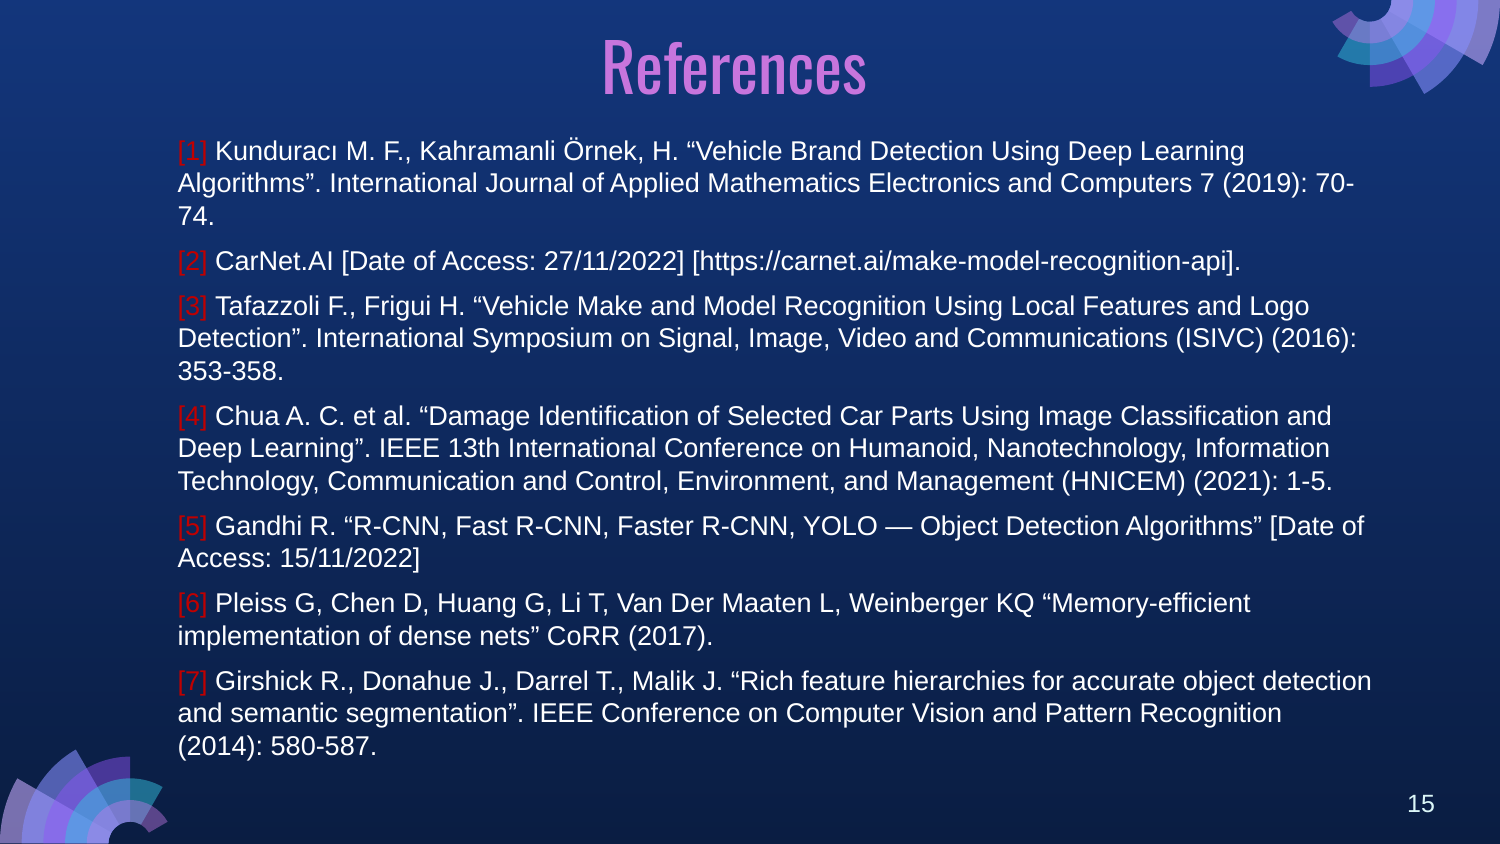

References
[1] Kunduracı M. F., Kahramanli Örnek, H. “Vehicle Brand Detection Using Deep Learning Algorithms”. International Journal of Applied Mathematics Electronics and Computers 7 (2019): 70-74.
[2] CarNet.AI [Date of Access: 27/11/2022] [https://carnet.ai/make-model-recognition-api].
[3] Tafazzoli F., Frigui H. “Vehicle Make and Model Recognition Using Local Features and Logo Detection”. International Symposium on Signal, Image, Video and Communications (ISIVC) (2016): 353-358.
[4] Chua A. C. et al. “Damage Identification of Selected Car Parts Using Image Classification and Deep Learning”. IEEE 13th International Conference on Humanoid, Nanotechnology, Information Technology, Communication and Control, Environment, and Management (HNICEM) (2021): 1-5.
[5] Gandhi R. “R-CNN, Fast R-CNN, Faster R-CNN, YOLO — Object Detection Algorithms” [Date of Access: 15/11/2022]
[6] Pleiss G, Chen D, Huang G, Li T, Van Der Maaten L, Weinberger KQ “Memory-efficient implementation of dense nets” CoRR (2017).
[7] Girshick R., Donahue J., Darrel T., Malik J. “Rich feature hierarchies for accurate object detection and semantic segmentation”. IEEE Conference on Computer Vision and Pattern Recognition (2014): 580-587.
15